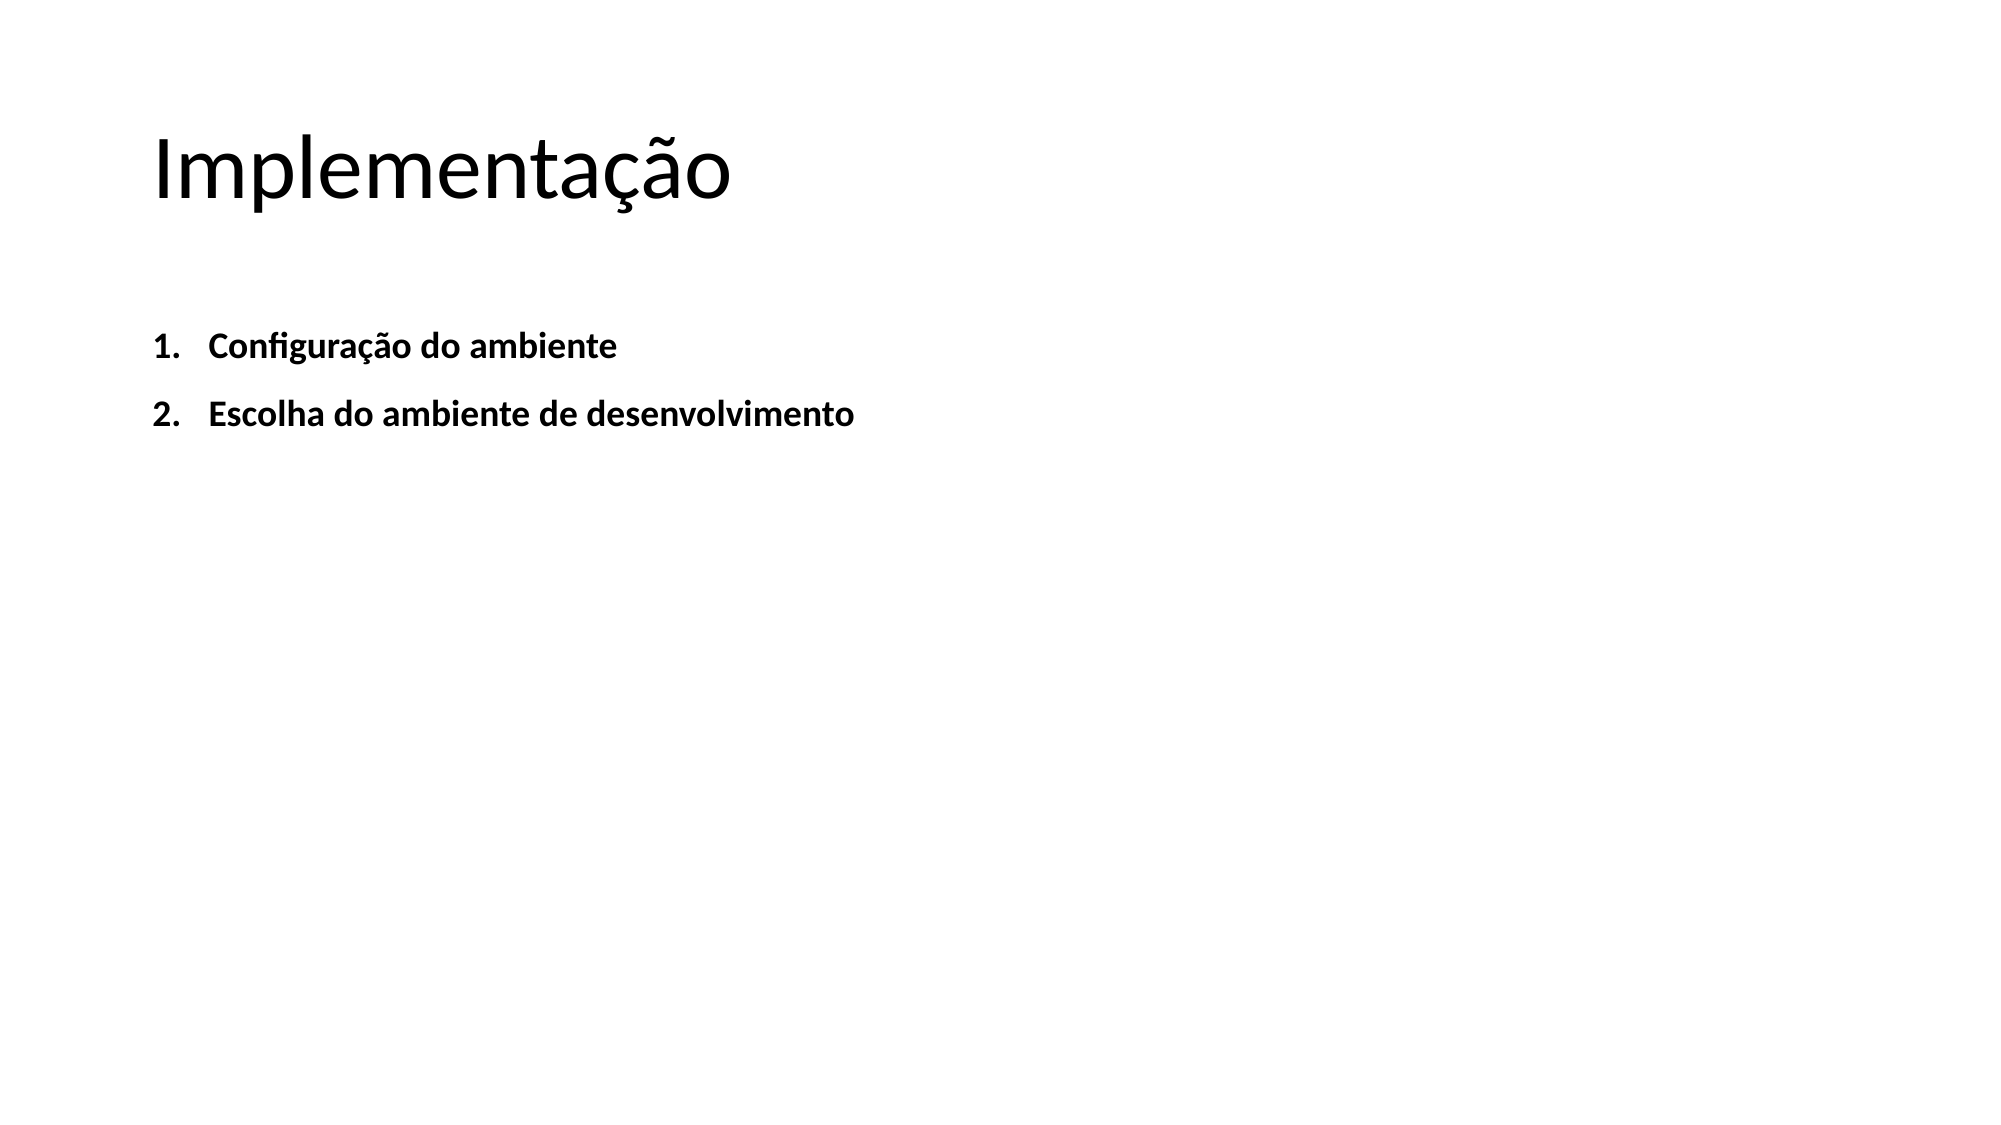

# Implementação
Configuração do ambiente
Escolha do ambiente de desenvolvimento